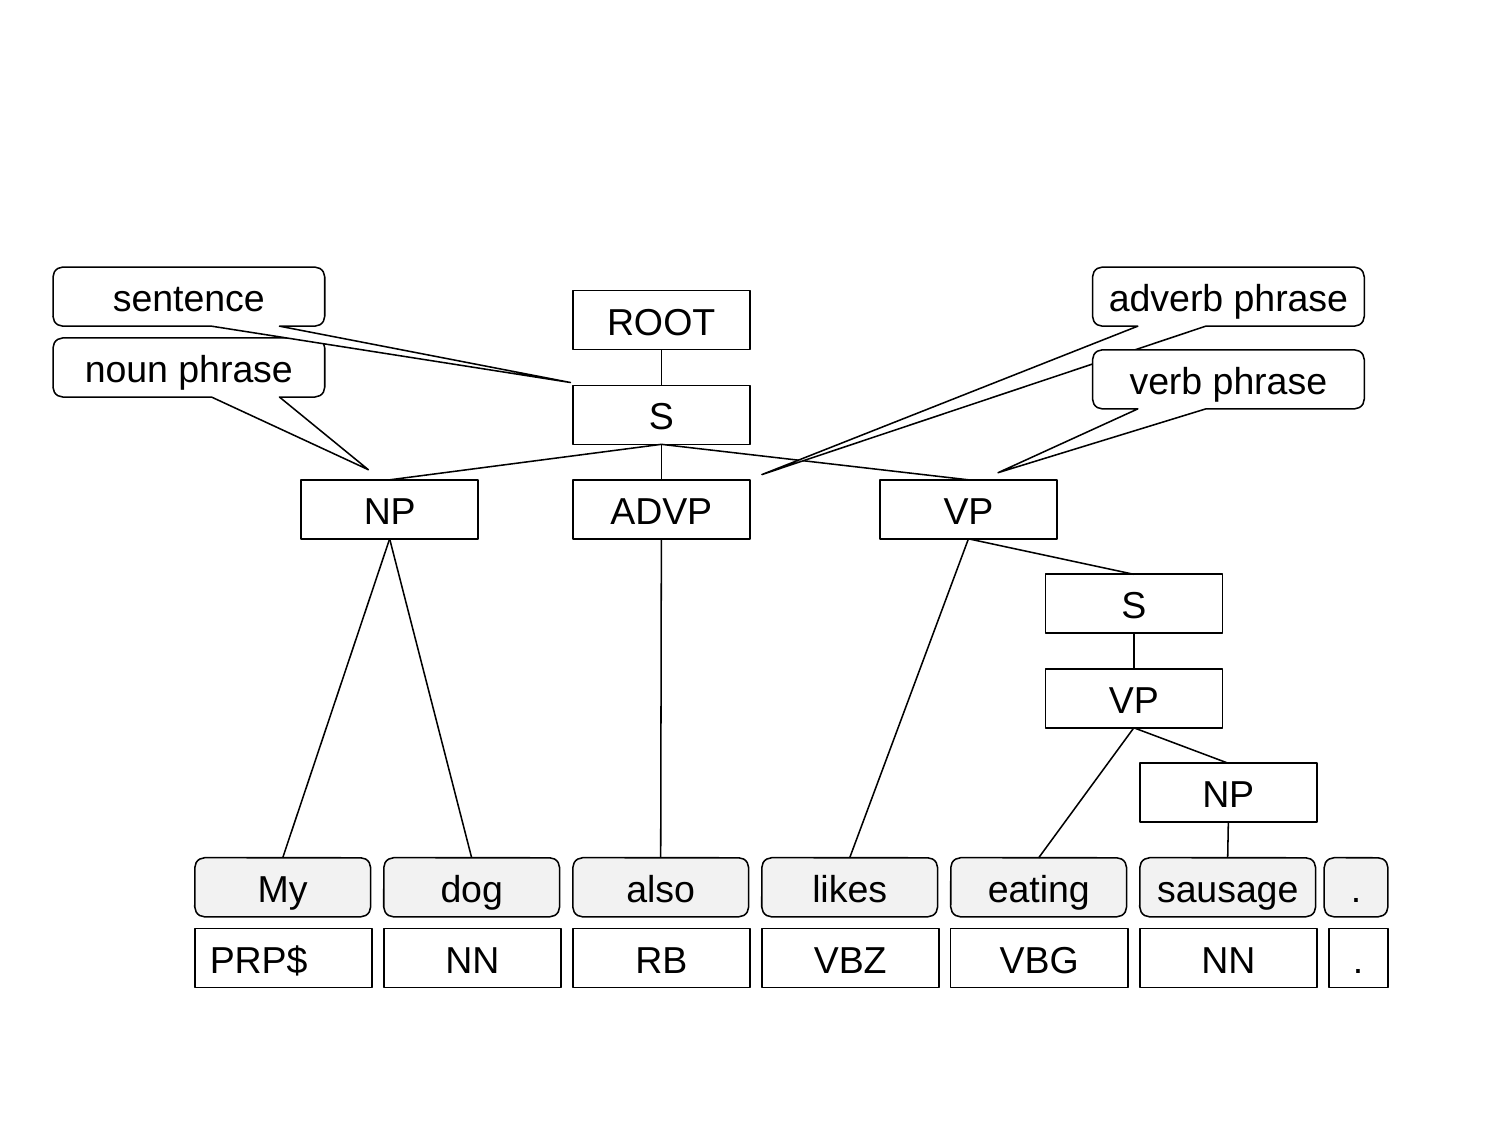

sentence
adverb phrase
ROOT
noun phrase
verb phrase
S
NP
ADVP
VP
S
VP
NP
My
dog
also
likes
eating
sausage
.
PRP$
NN
RB
VBZ
VBG
NN
.